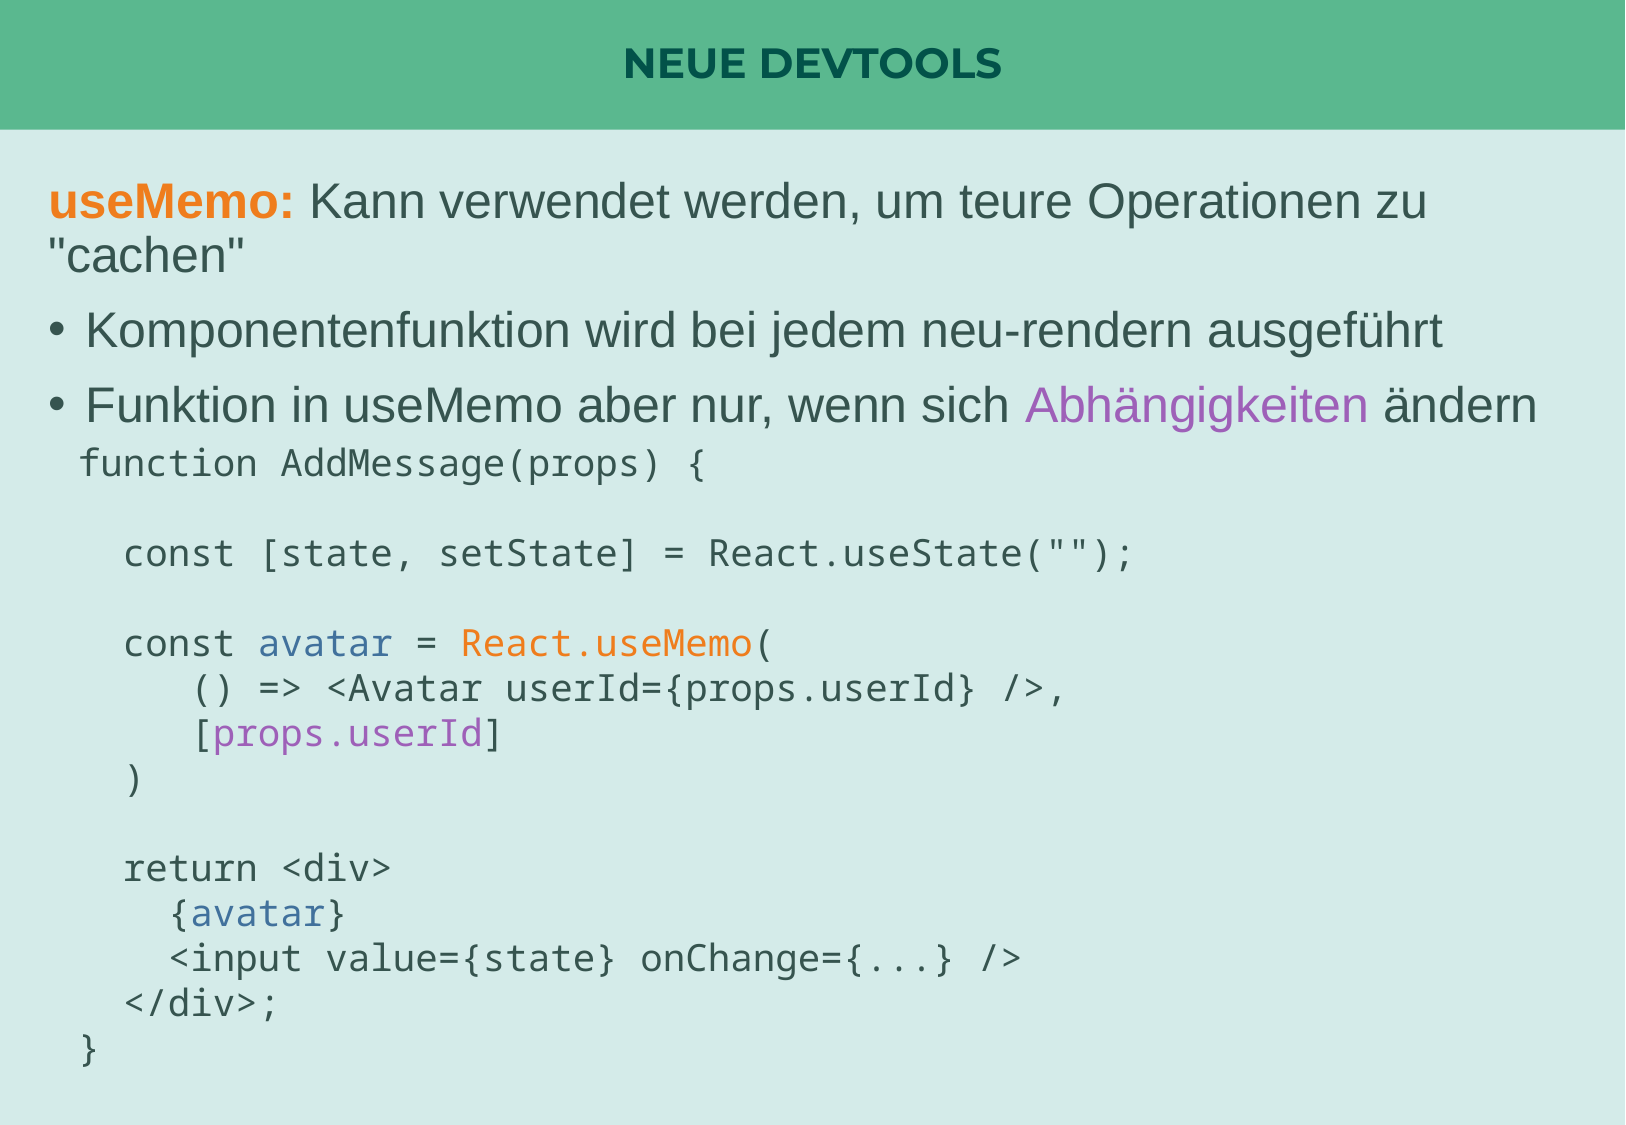

# Neue DevTools
useMemo: Kann verwendet werden, um teure Operationen zu "cachen"
Komponentenfunktion wird bei jedem neu-rendern ausgeführt
Funktion in useMemo aber nur, wenn sich Abhängigkeiten ändern

function AddMessage(props) {

  const [state, setState] = React.useState("");

  const avatar = React.useMemo(
     () => <Avatar userId={props.userId} />,
     [props.userId]
  )

  return <div>
    {avatar}
    <input value={state} onChange={...} />
  </div>;
}